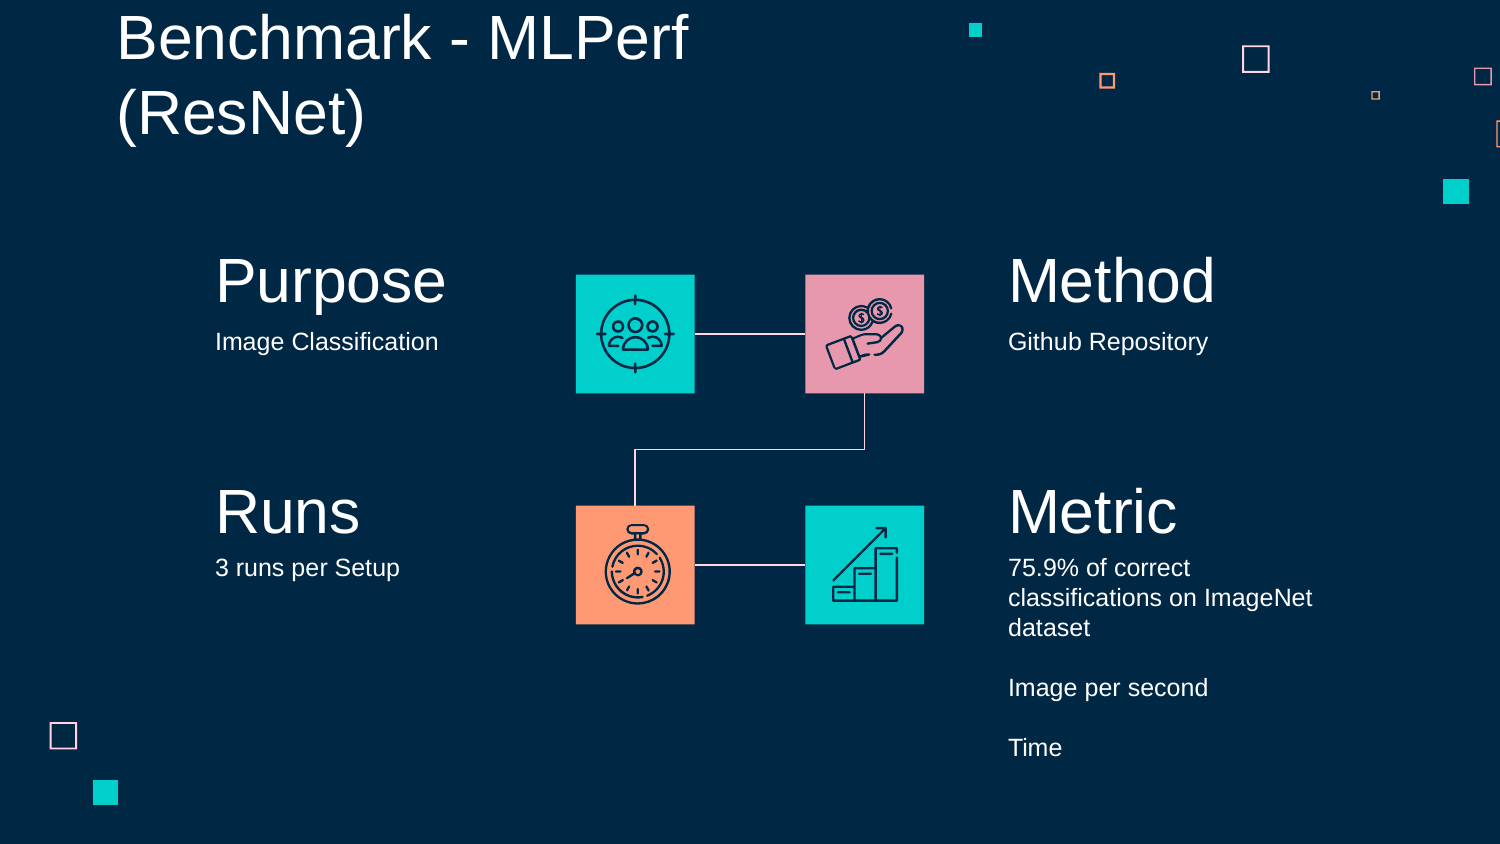

# Benchmark - MLPerf (ResNet)
Purpose
Method

Image Classification
Github Repository
Runs
Metric

75.9% of correct classifications on ImageNet dataset

Image per second

Time

3 runs per Setup